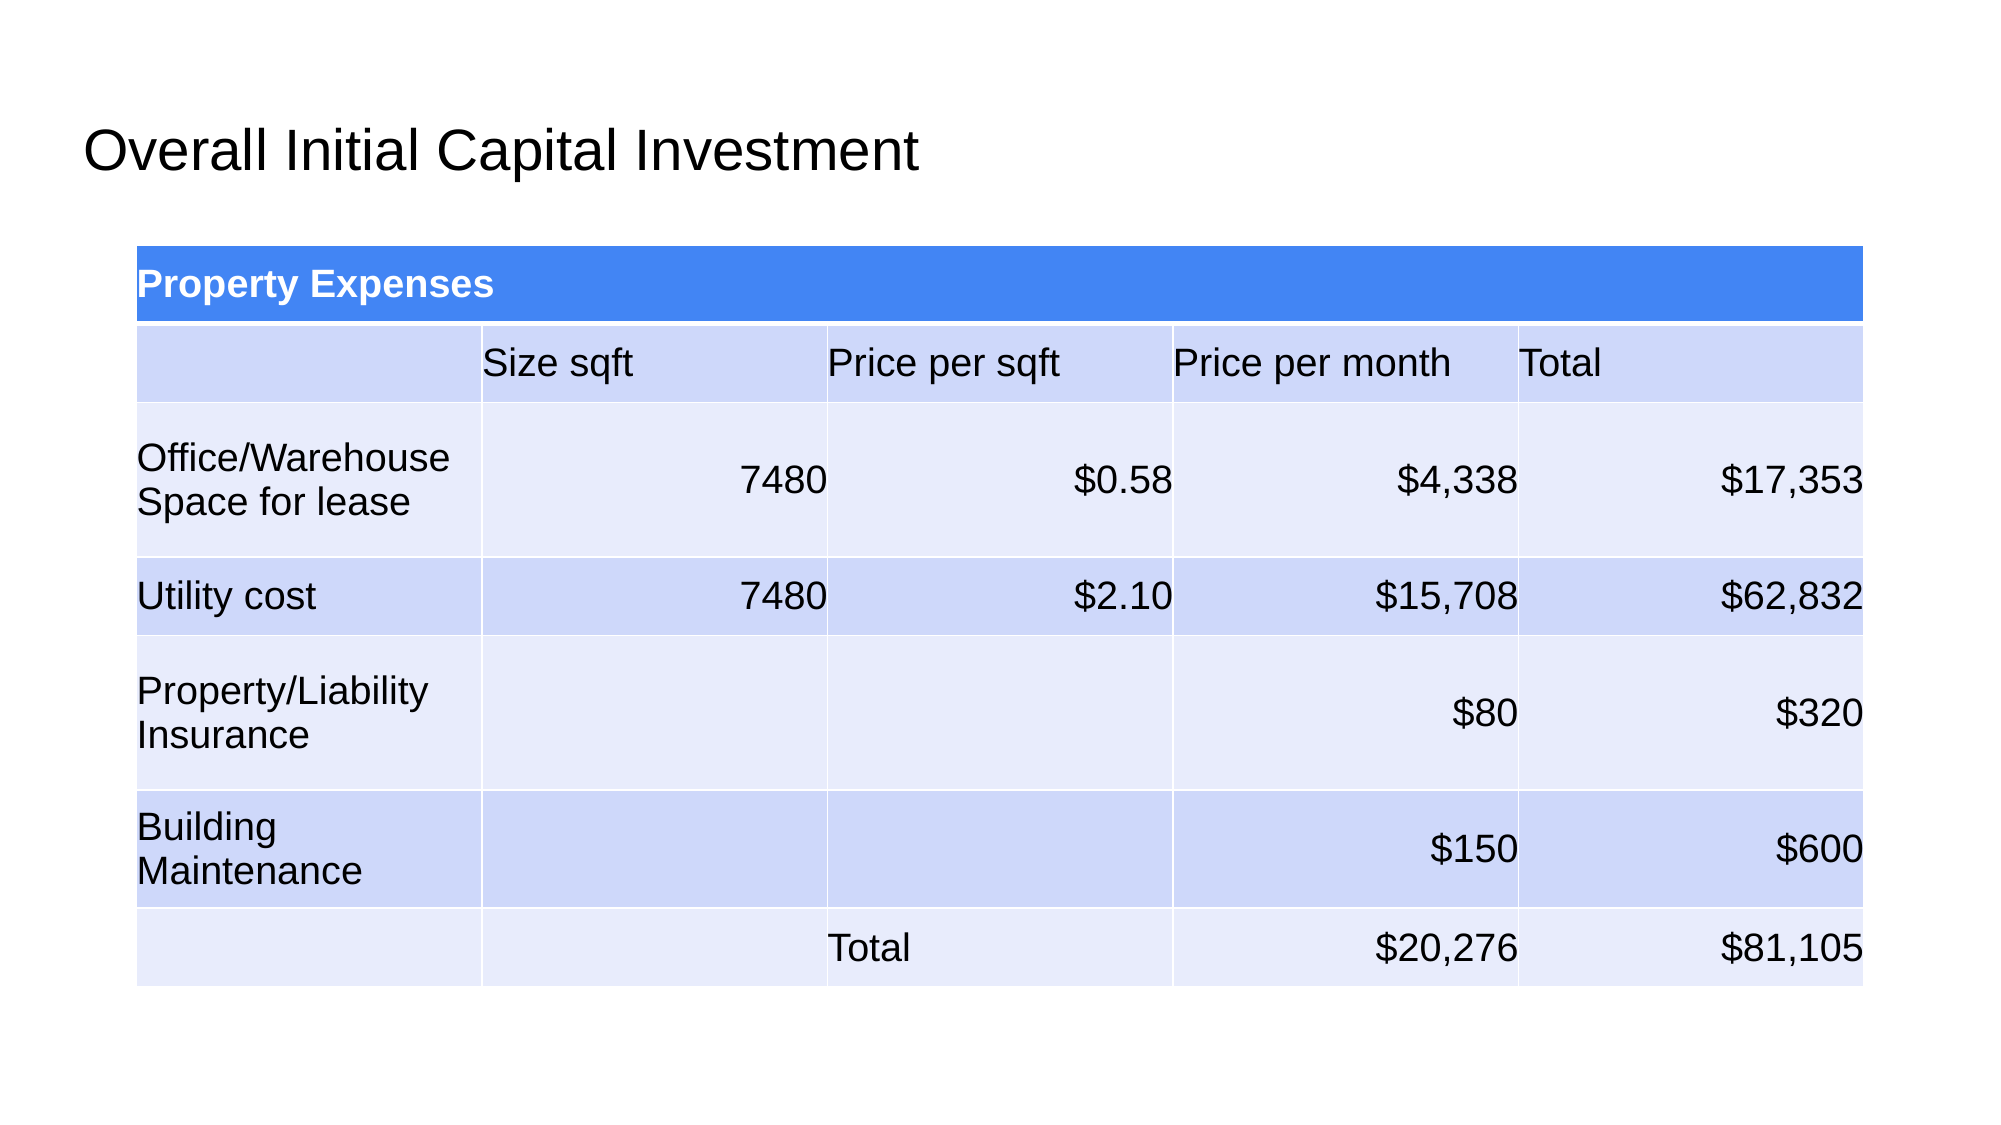

# Overall Initial Capital Investment
| Property Expenses |  |  |  |  |
| --- | --- | --- | --- | --- |
|  | Size sqft | Price per sqft | Price per month | Total |
| Office/Warehouse Space for lease | 7480 | $0.58 | $4,338 | $17,353 |
| Utility cost | 7480 | $2.10 | $15,708 | $62,832 |
| Property/Liability Insurance |  |  | $80 | $320 |
| Building Maintenance |  |  | $150 | $600 |
|  |  | Total | $20,276 | $81,105 |